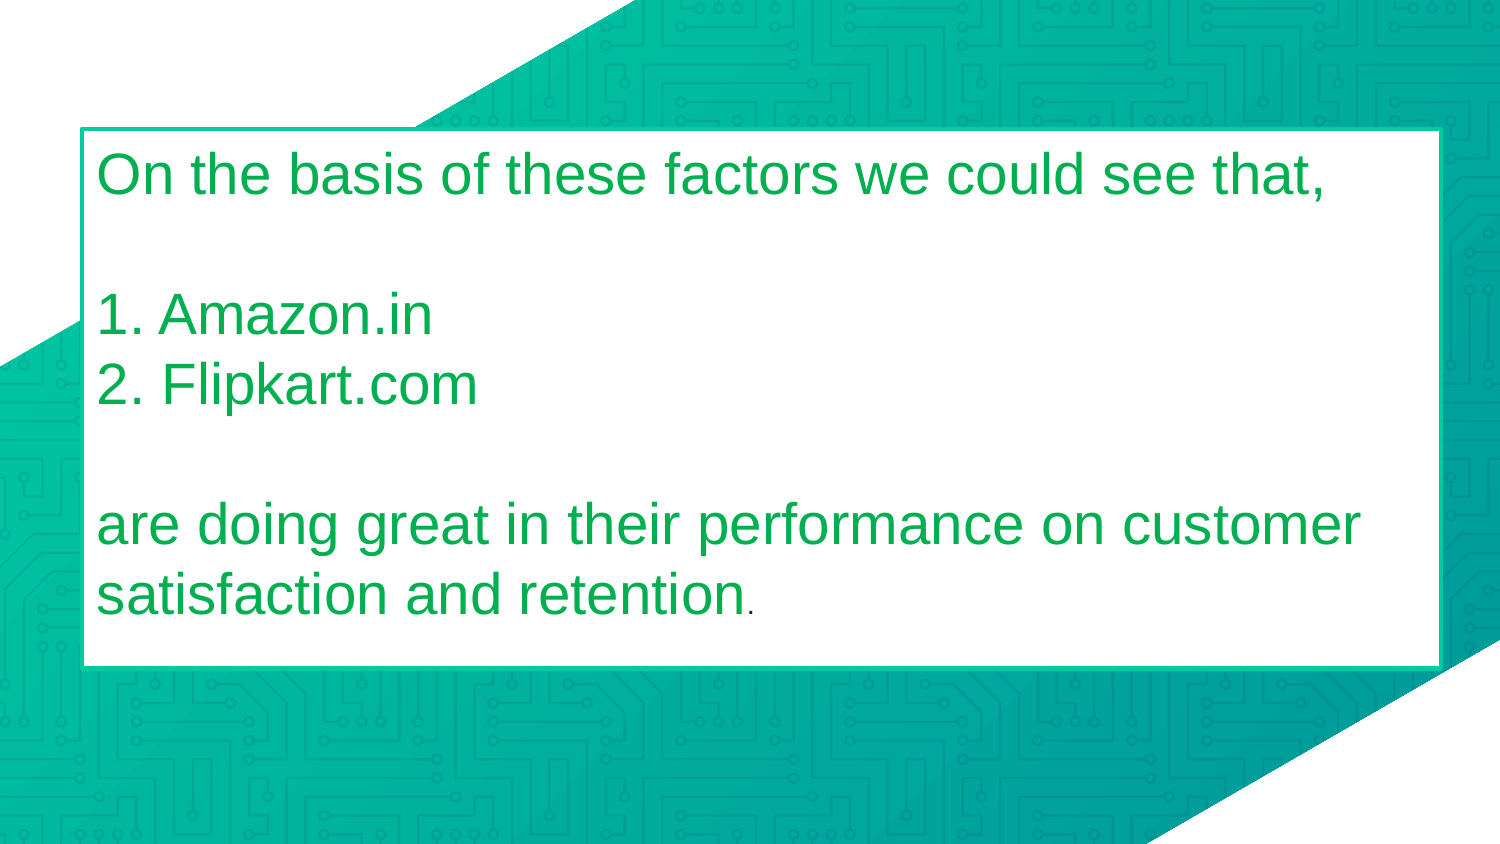

On the basis of these factors we could see that,

1. Amazon.in
2. Flipkart.com

are doing great in their performance on customer satisfaction and retention.